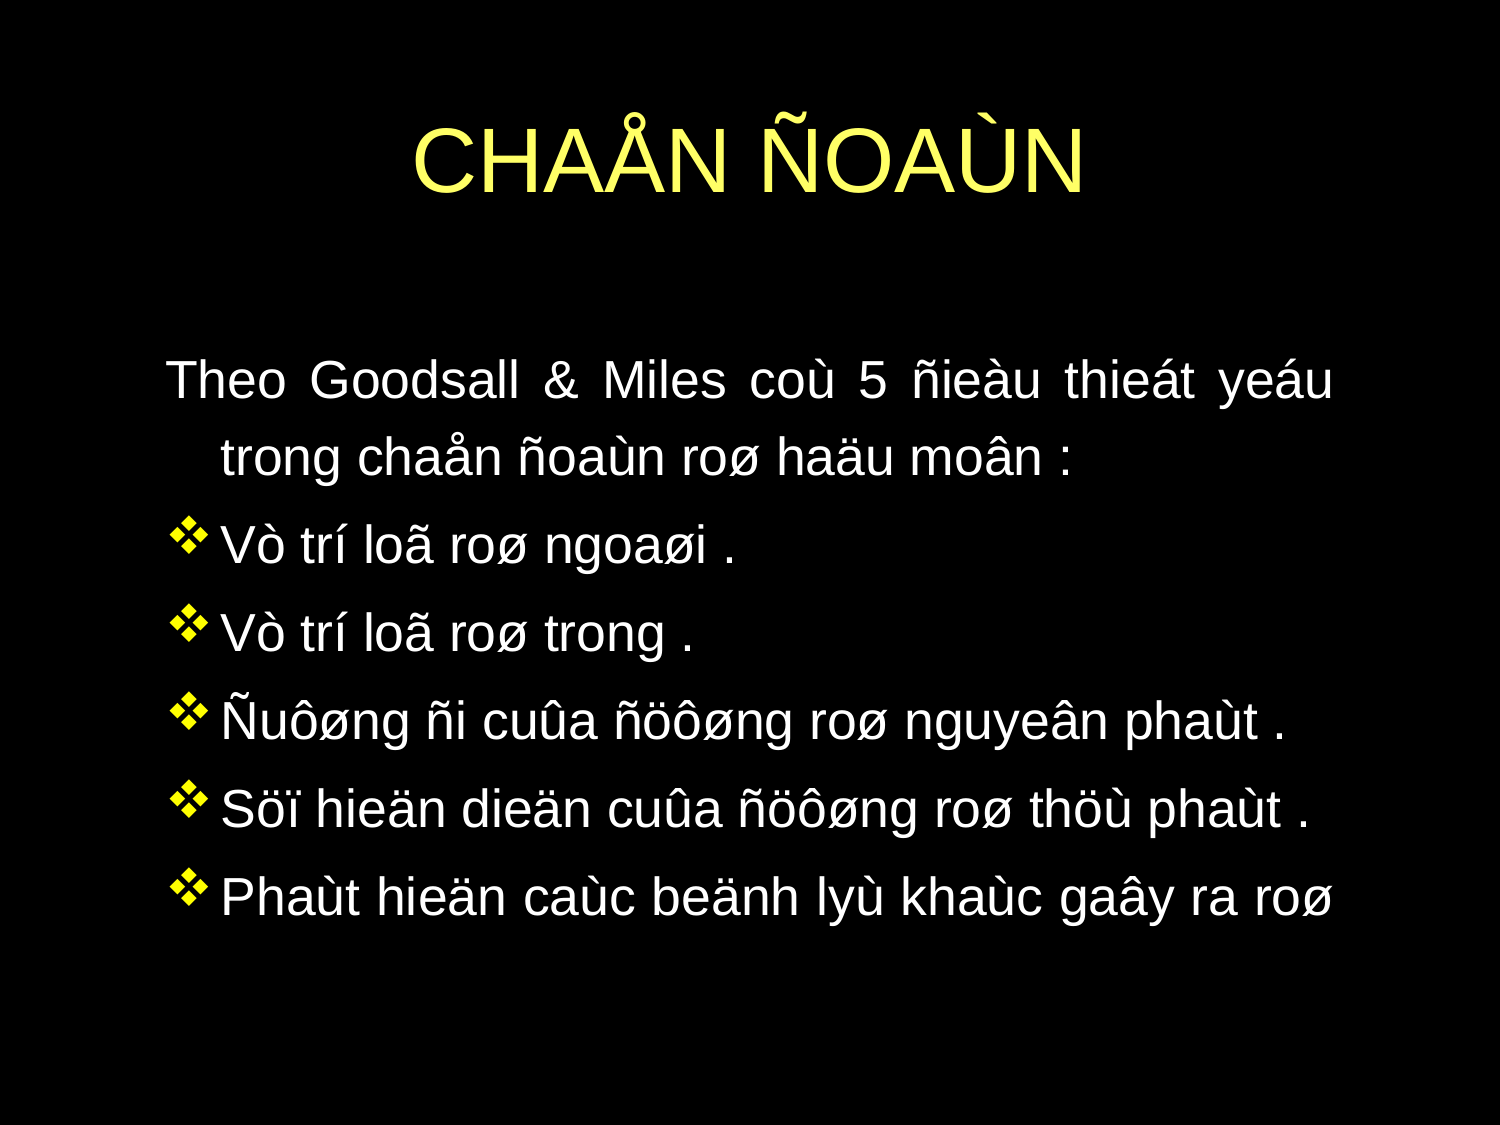

# CHAÅN ÑOAÙN
Theo Goodsall & Miles coù 5 ñieàu thieát yeáu trong chaån ñoaùn roø haäu moân :
Vò trí loã roø ngoaøi .
Vò trí loã roø trong .
Ñuôøng ñi cuûa ñöôøng roø nguyeân phaùt .
Söï hieän dieän cuûa ñöôøng roø thöù phaùt .
Phaùt hieän caùc beänh lyù khaùc gaây ra roø